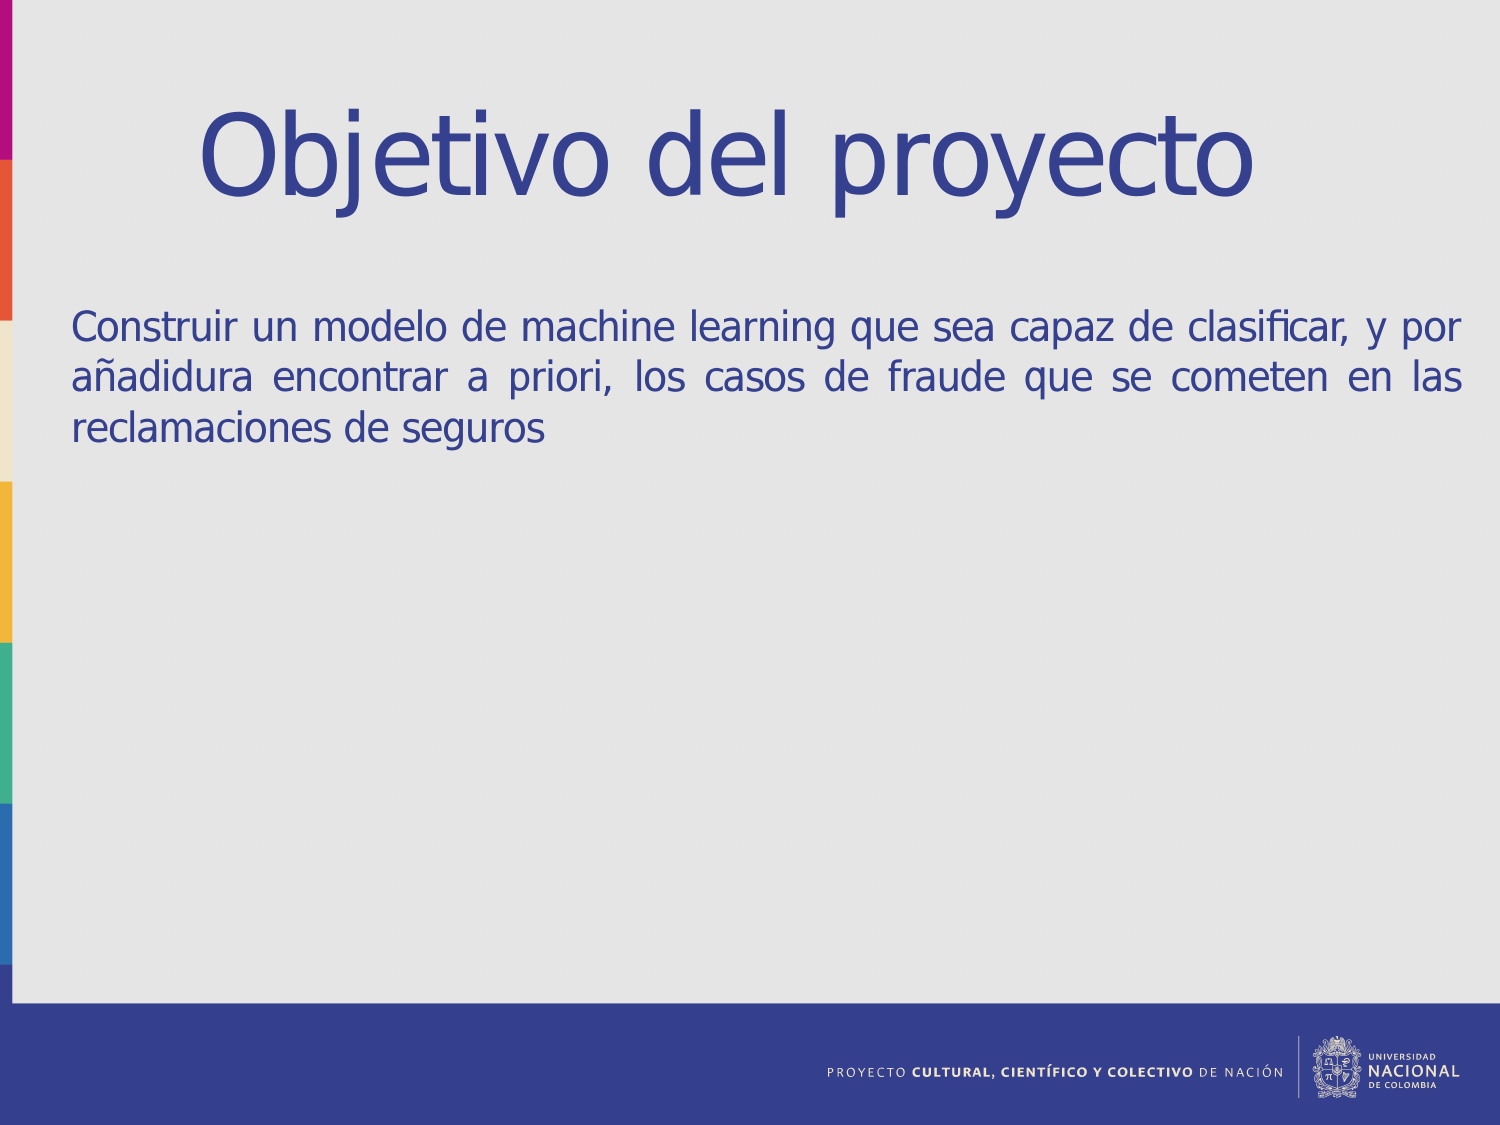

# Objetivo del proyecto
Construir un modelo de machine learning que sea capaz de clasificar, y por añadidura encontrar a priori, los casos de fraude que se cometen en las reclamaciones de seguros